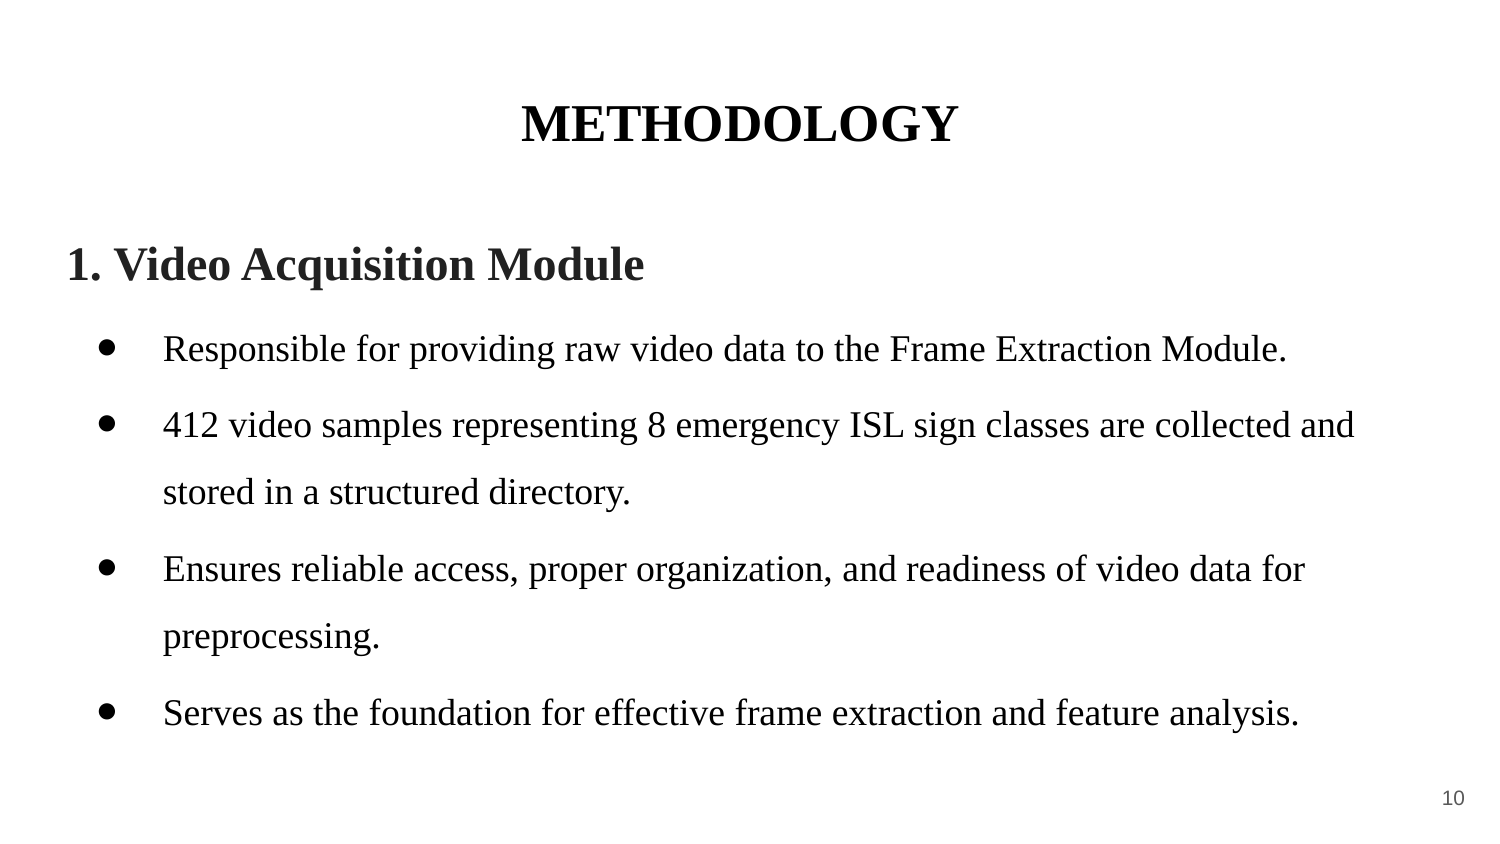

# METHODOLOGY

1. Video Acquisition Module
Responsible for providing raw video data to the Frame Extraction Module.
412 video samples representing 8 emergency ISL sign classes are collected and stored in a structured directory.
Ensures reliable access, proper organization, and readiness of video data for preprocessing.
Serves as the foundation for effective frame extraction and feature analysis.

10